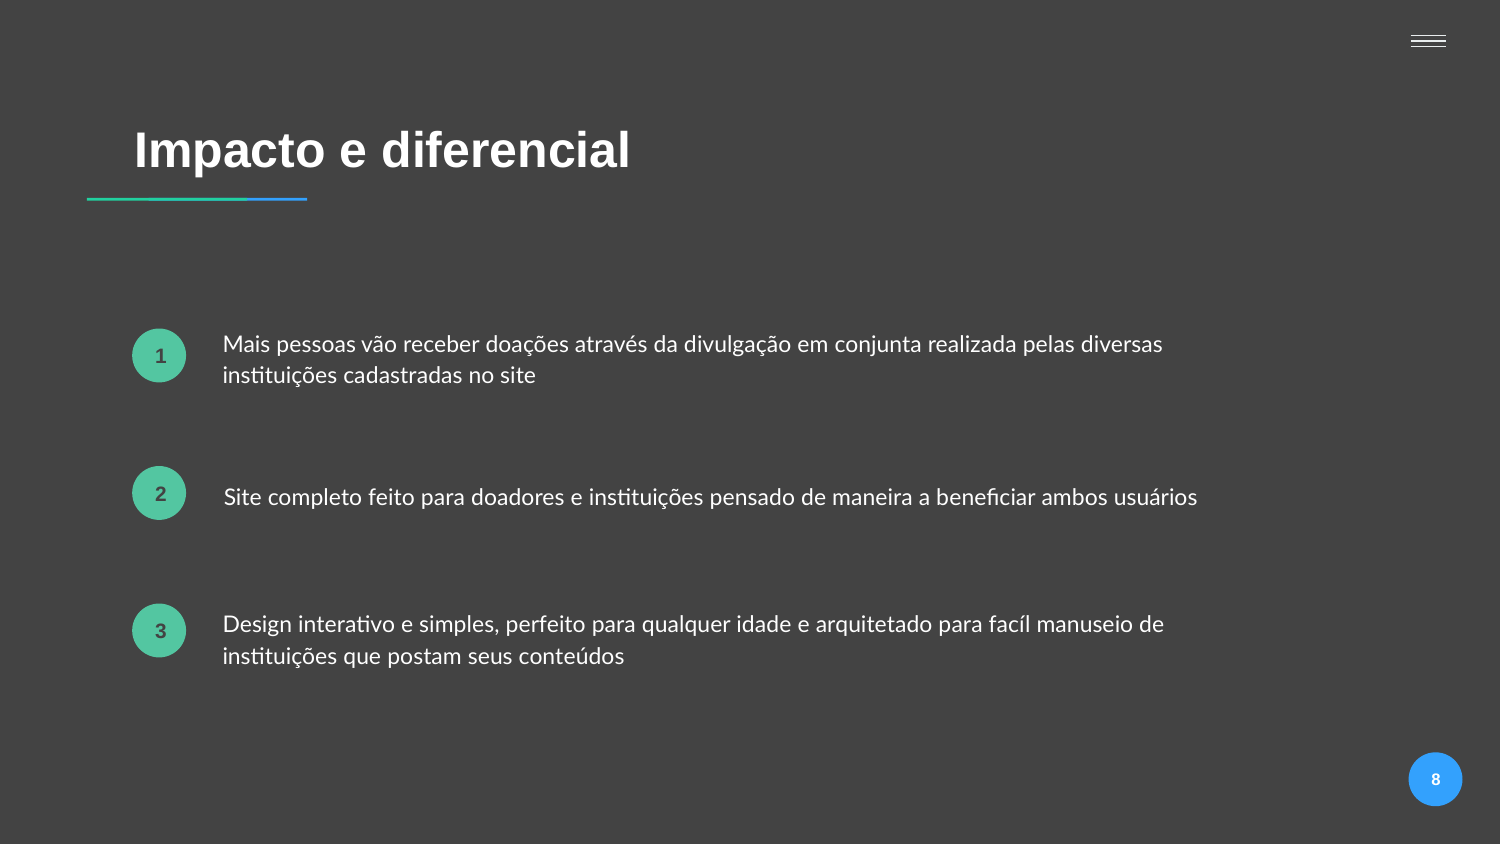

# Impacto e diferencial
Mais pessoas vão receber doações através da divulgação em conjunta realizada pelas diversas instituições cadastradas no site

1
Site completo feito para doadores e instituições pensado de maneira a beneficiar ambos usuários
2
Design interativo e simples, perfeito para qualquer idade e arquitetado para facíl manuseio de instituições que postam seus conteúdos
3
8